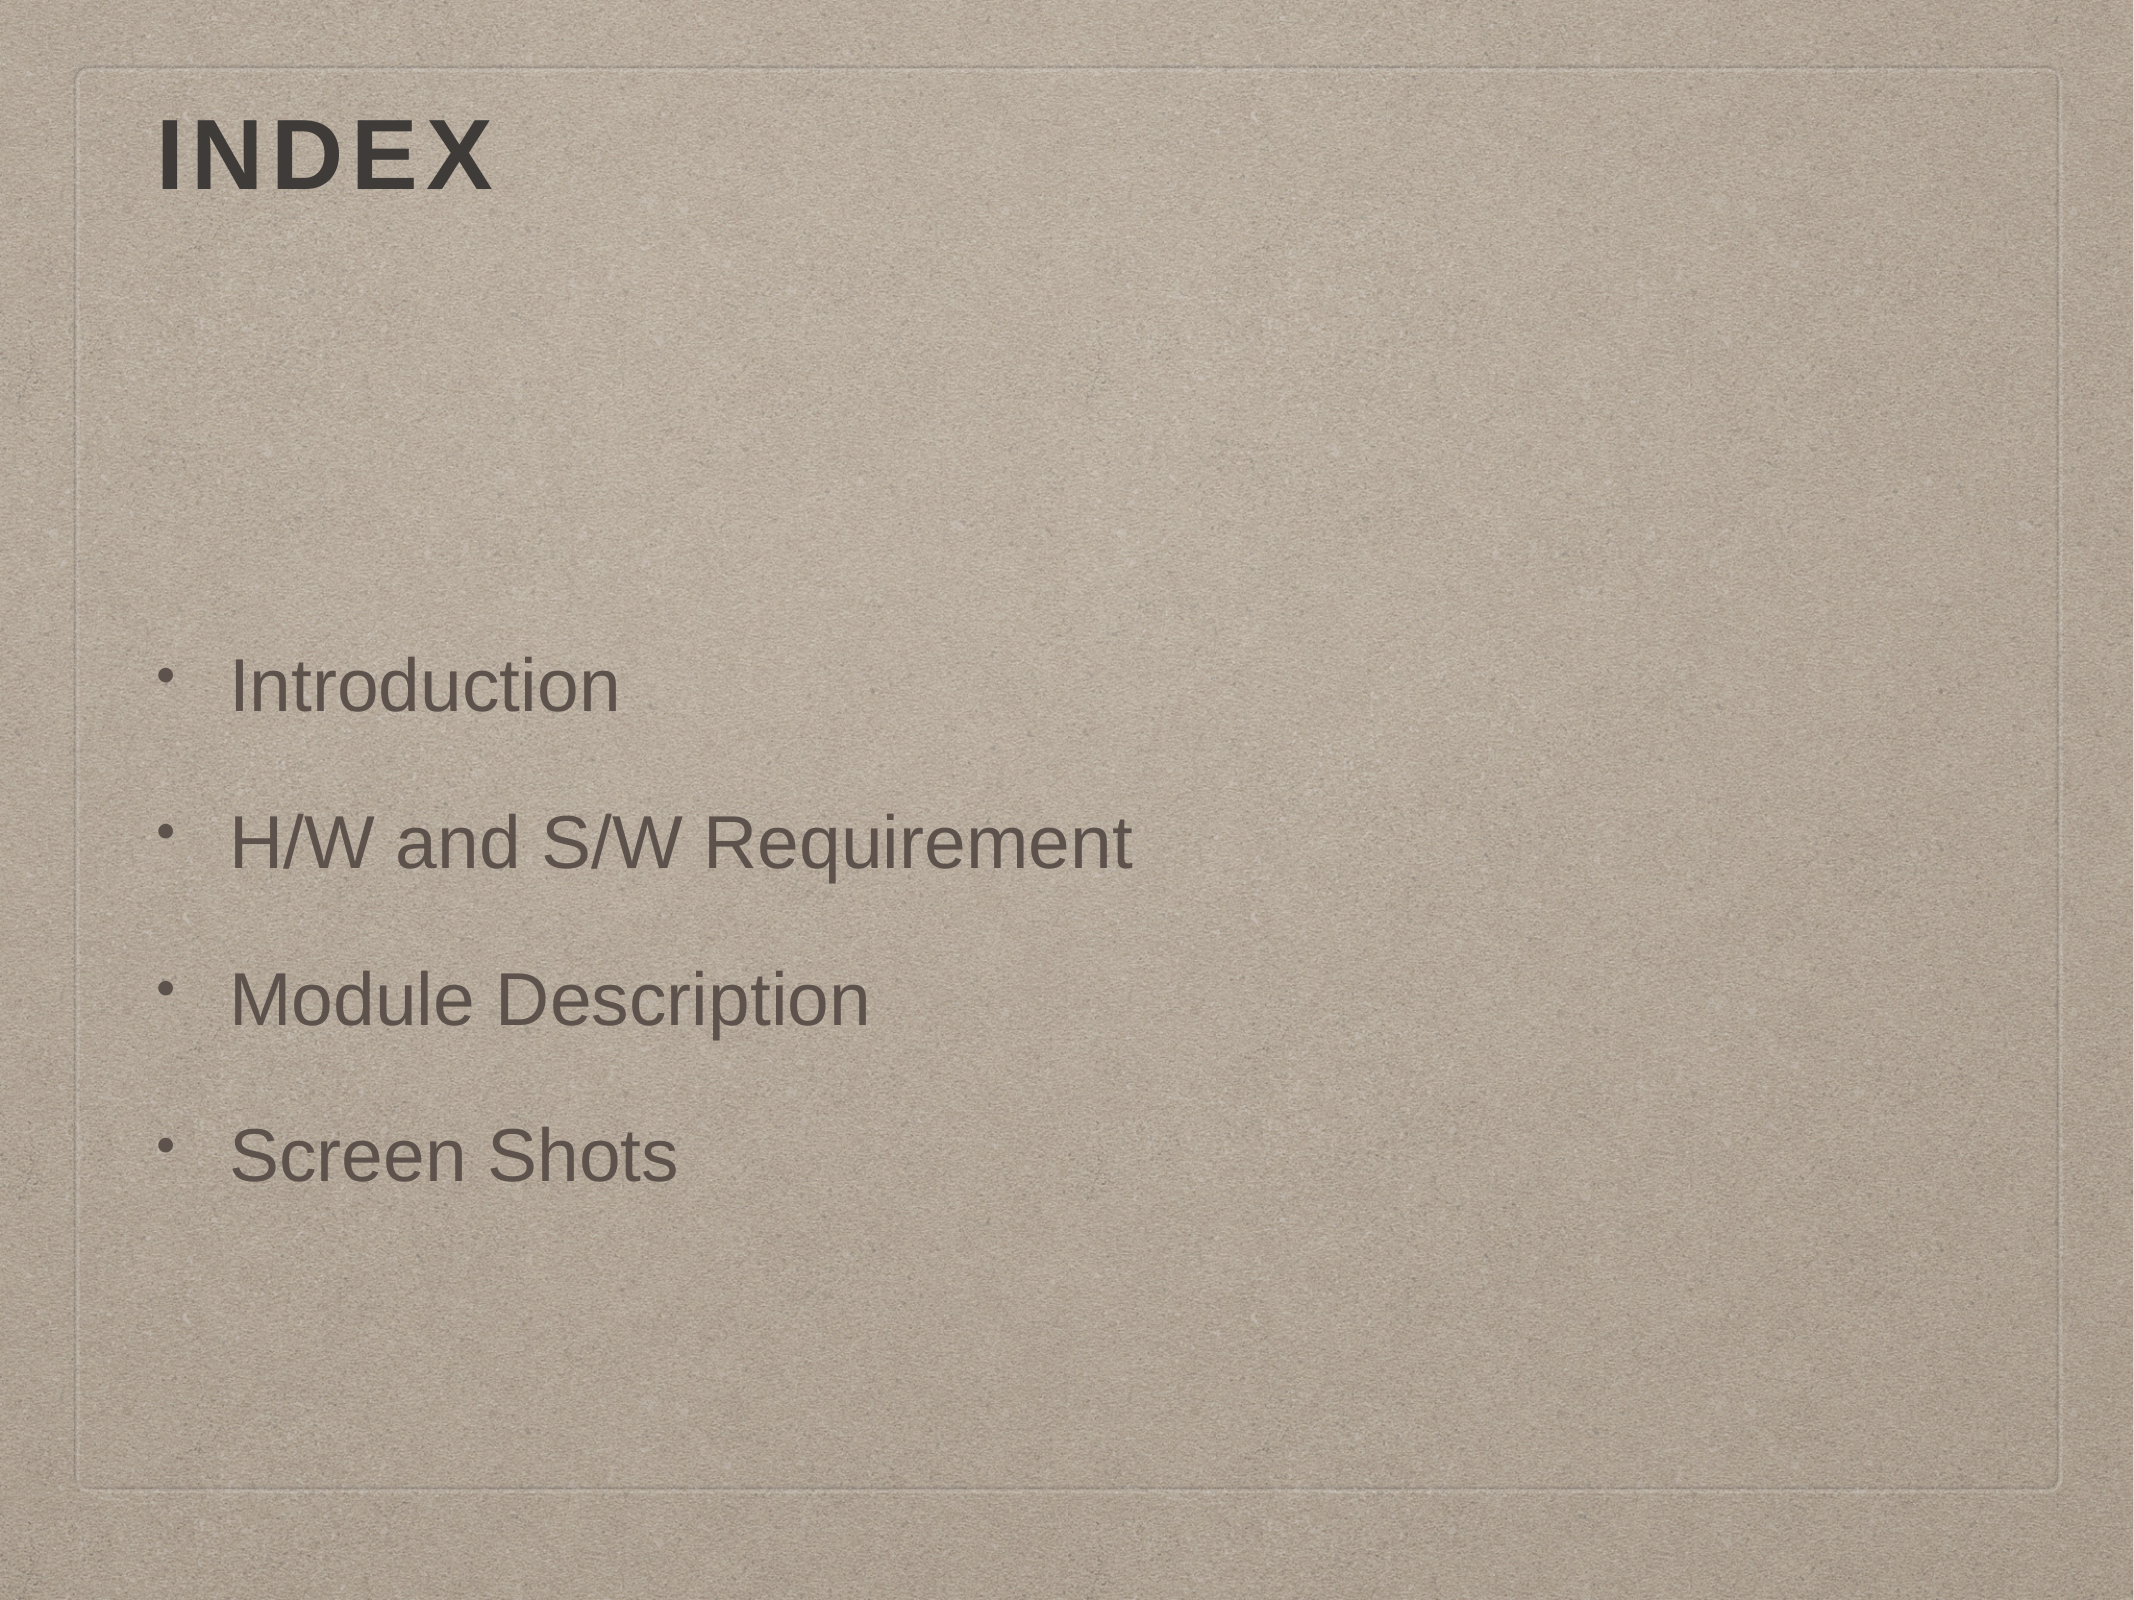

# Index
Introduction
H/W and S/W Requirement
Module Description
Screen Shots